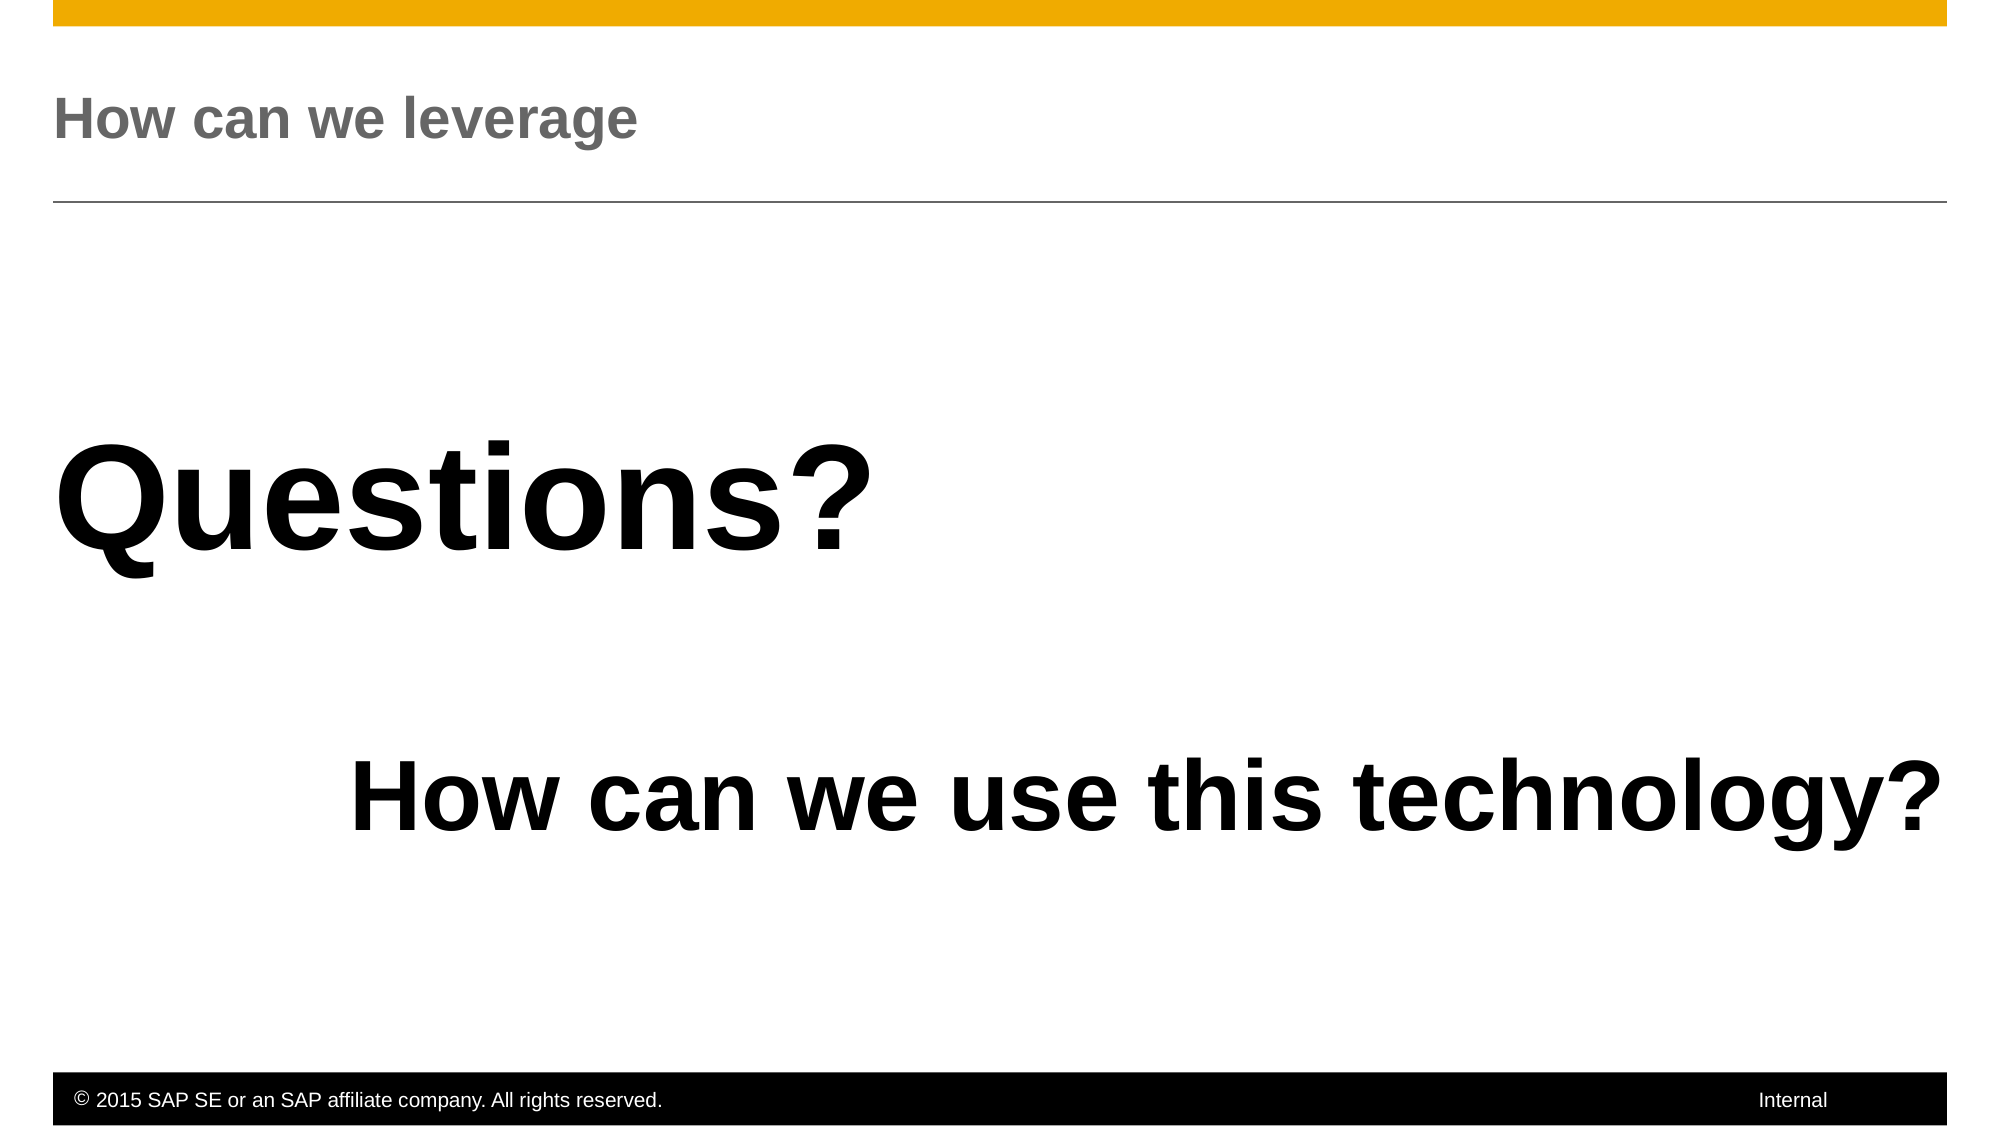

# How can we leverage

Questions?

How can we use this technology?